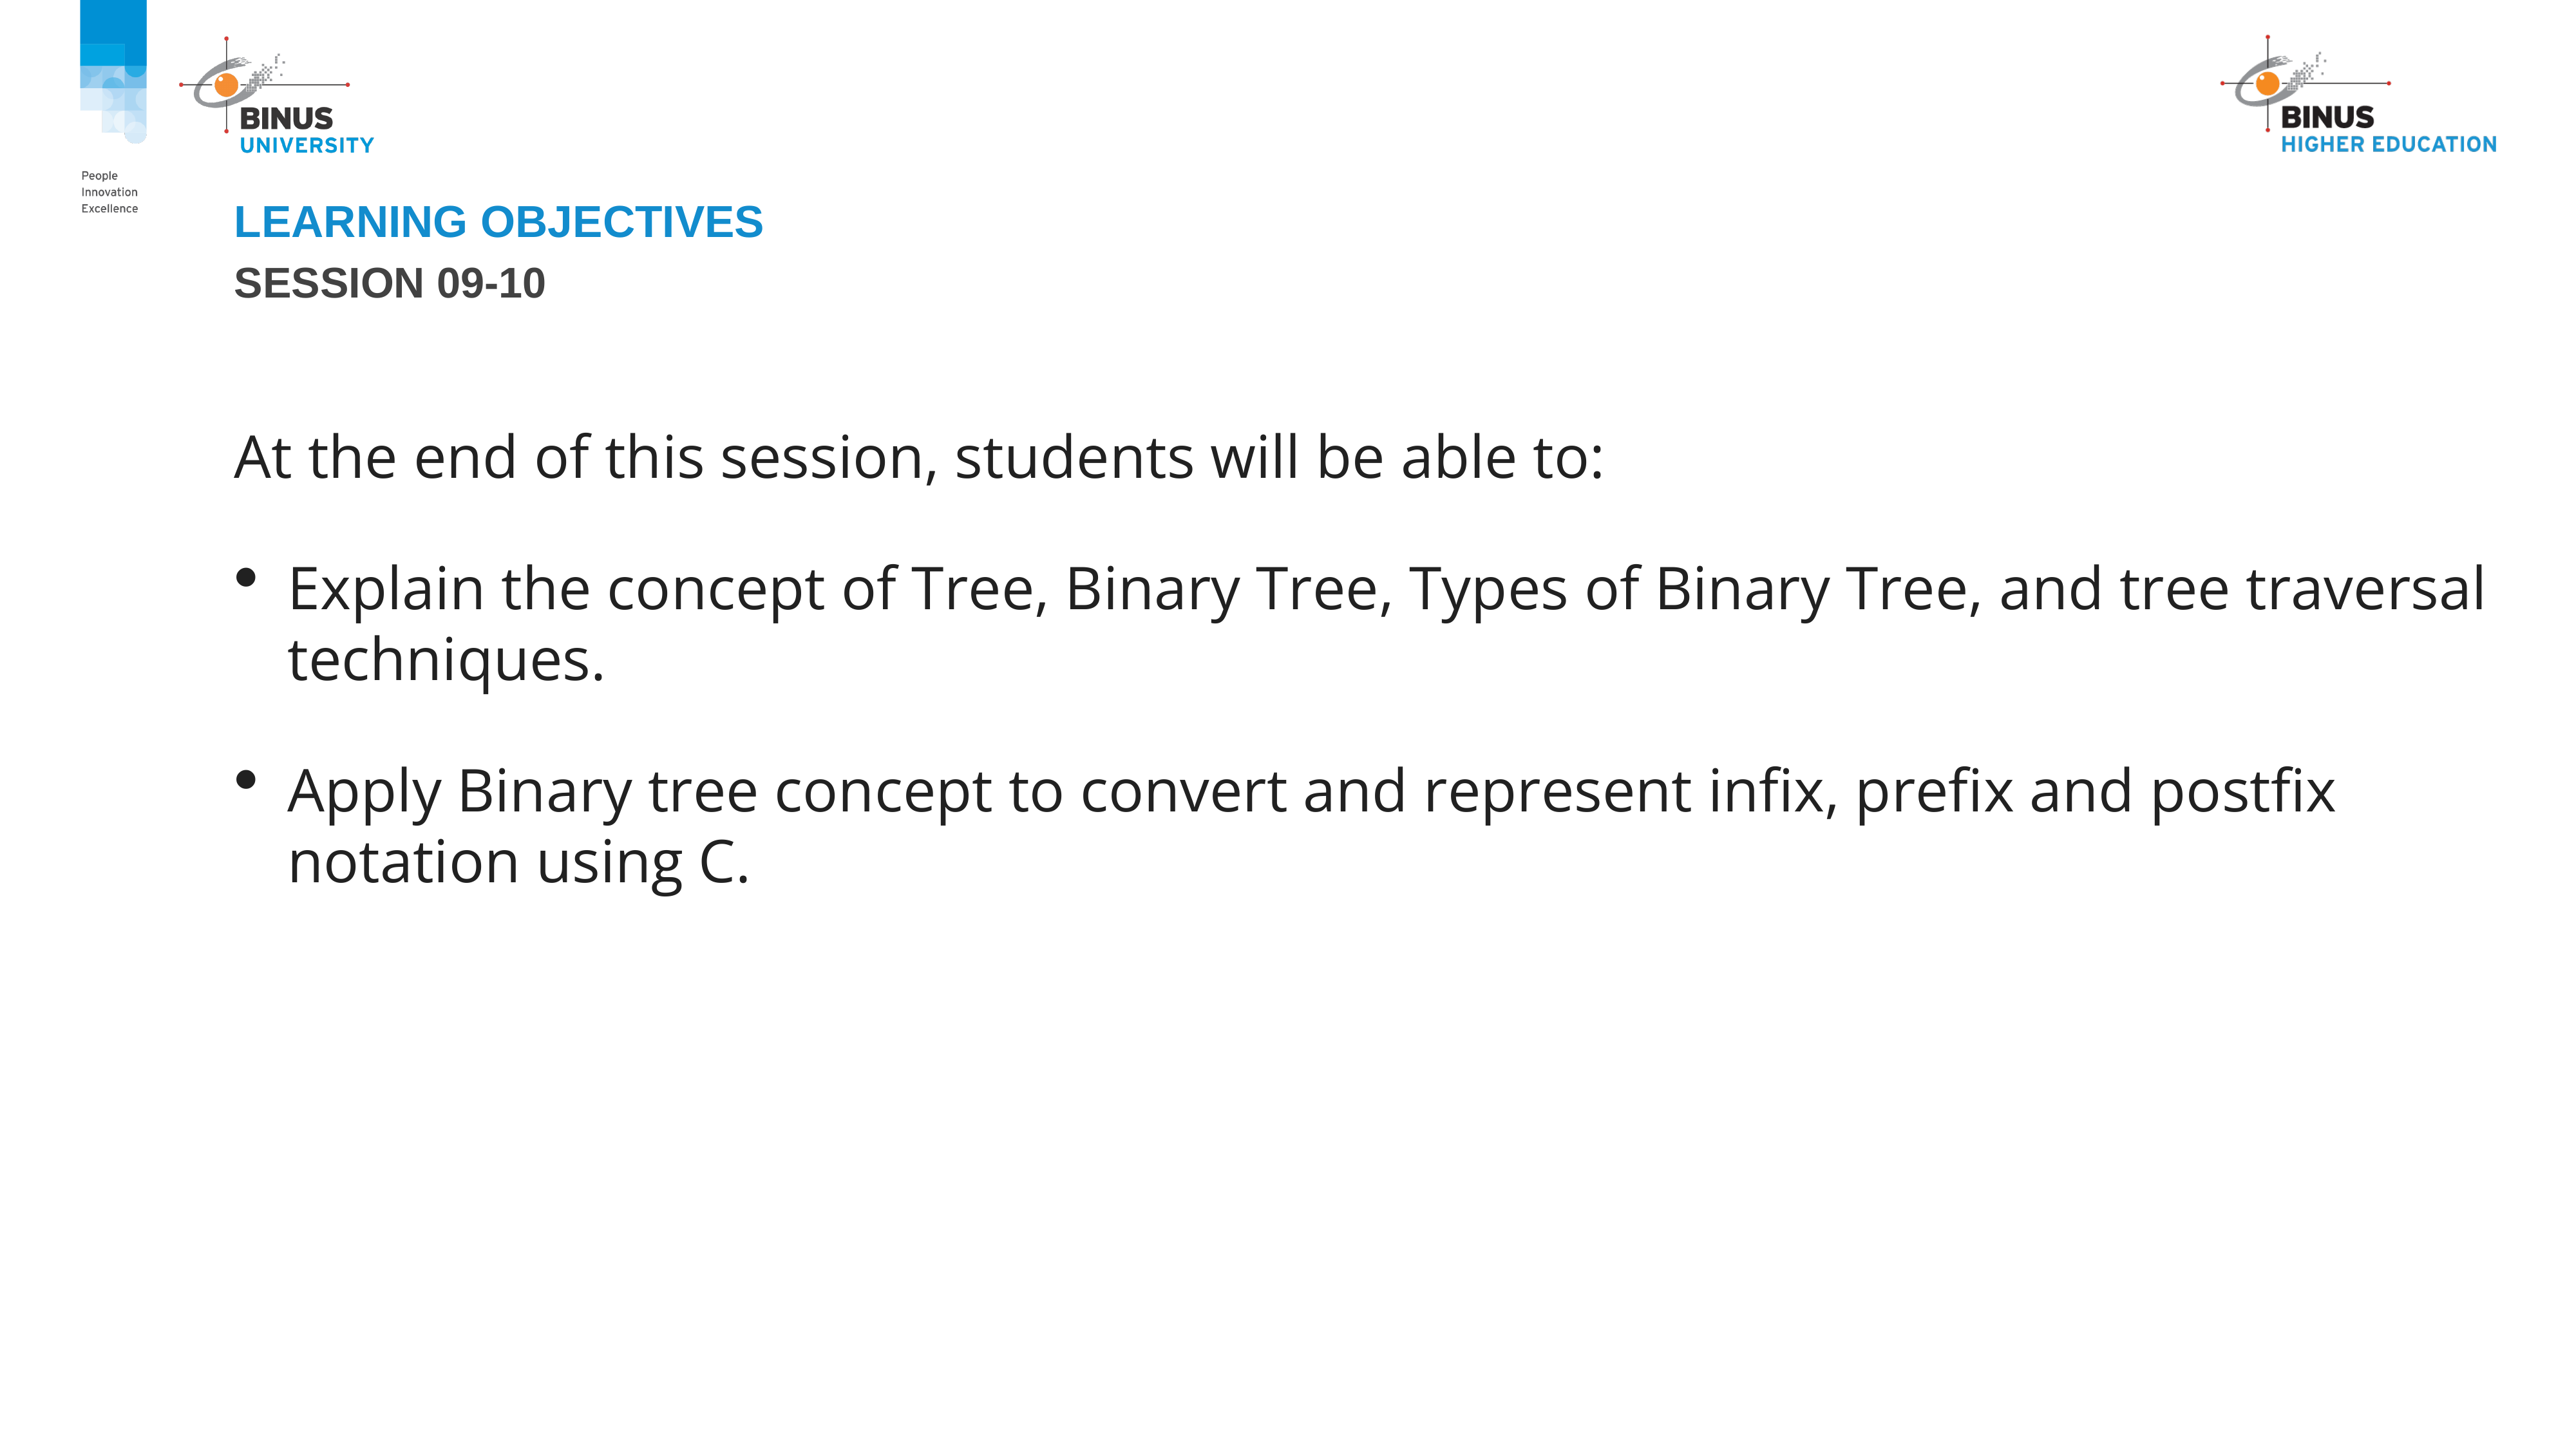

# Learning Objectives
Session 09-10
At the end of this session, students will be able to:
Explain the concept of Tree, Binary Tree, Types of Binary Tree, and tree traversal techniques.
Apply Binary tree concept to convert and represent infix, prefix and postfix notation using C.